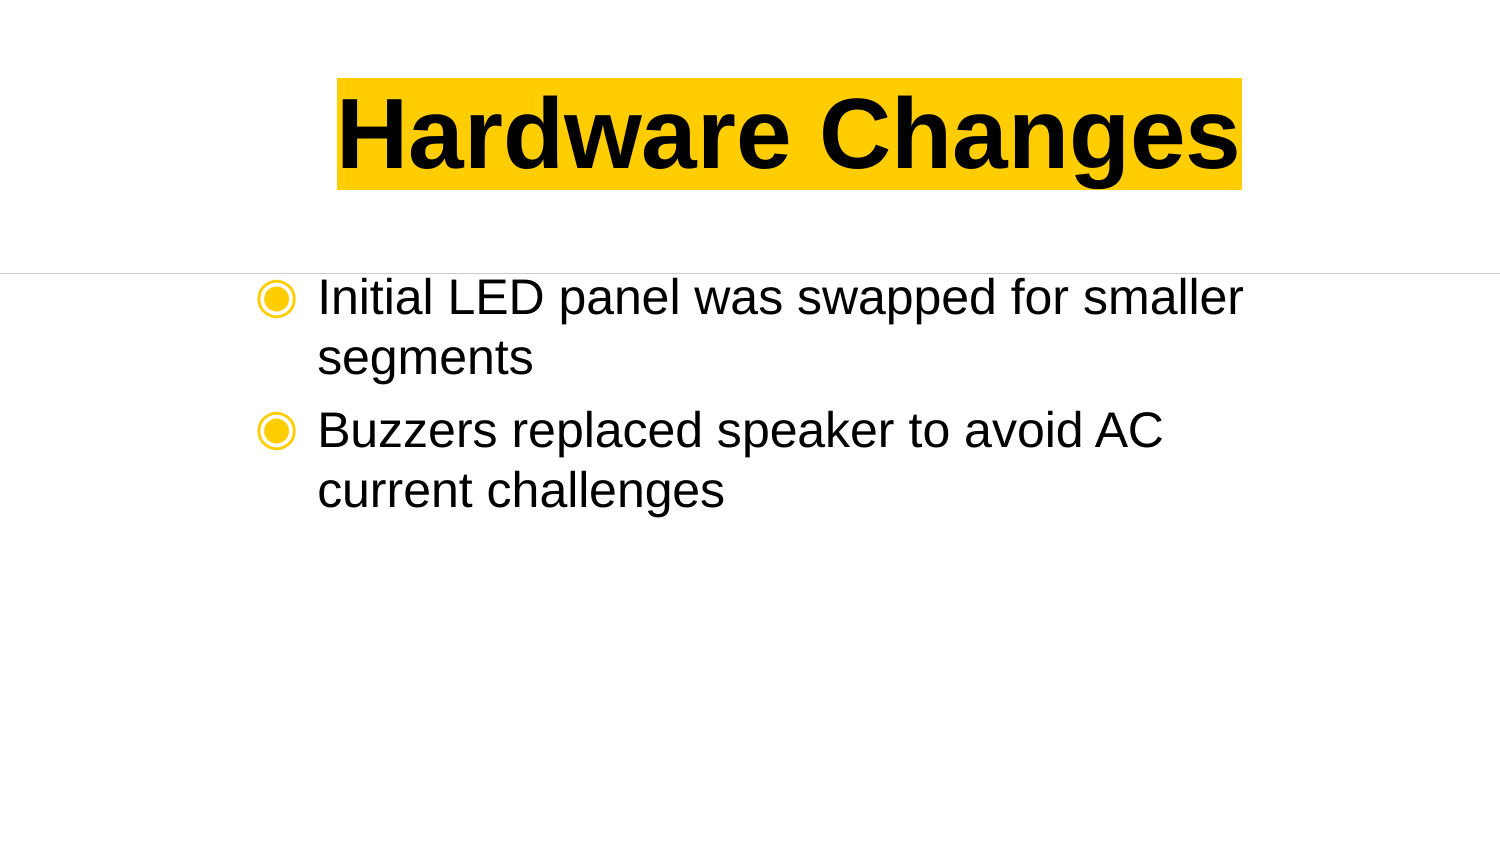

Hardware Changes
Initial LED panel was swapped for smaller segments
Buzzers replaced speaker to avoid AC current challenges